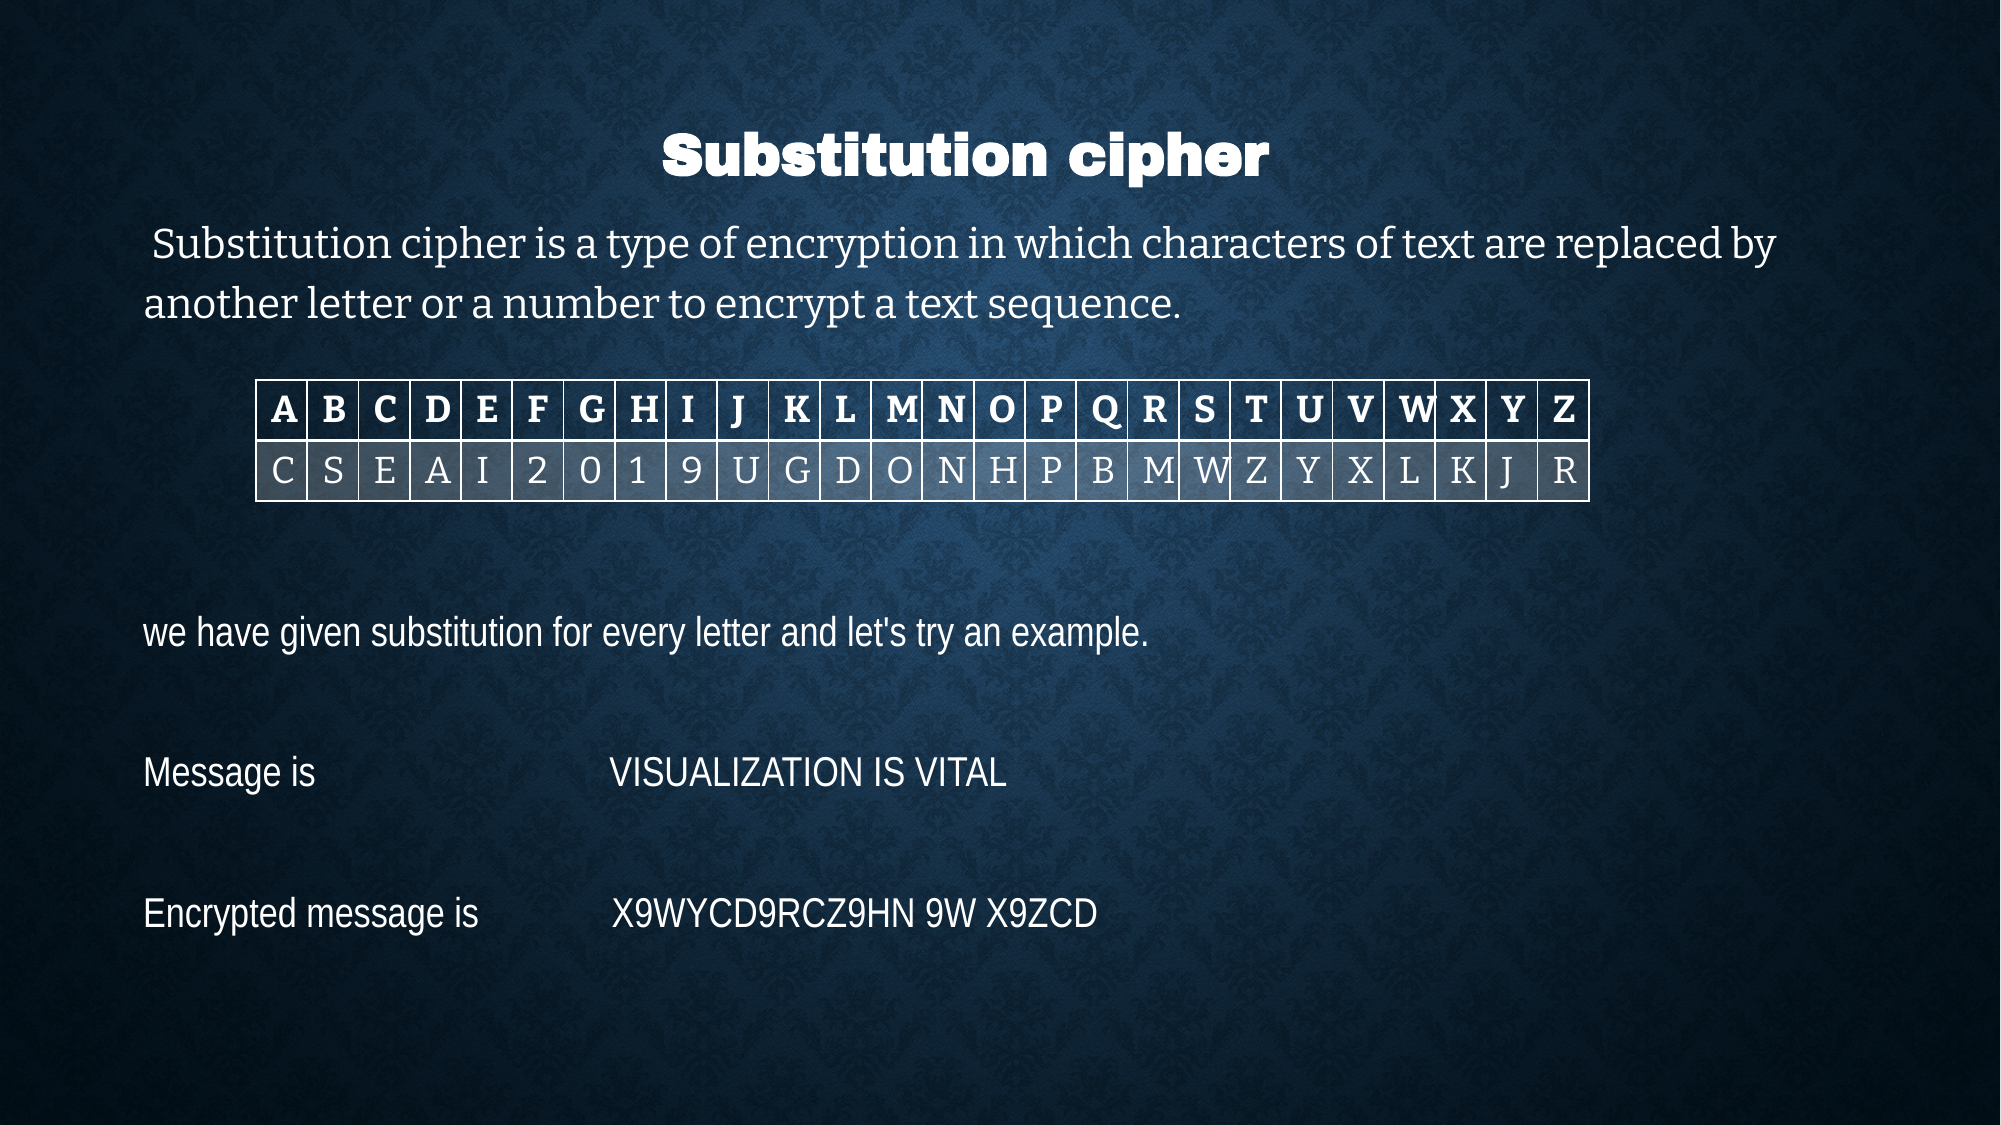

Substitution cipher
 Substitution cipher is a type of encryption in which characters of text are replaced by another letter or a number to encrypt a text sequence.

| A | B | C | D | E | F | G | H | I | J | K | L | M | N | O | P | Q | R | S | T | U | V | W | X | Y | Z |
| --- | --- | --- | --- | --- | --- | --- | --- | --- | --- | --- | --- | --- | --- | --- | --- | --- | --- | --- | --- | --- | --- | --- | --- | --- | --- |
| C | S | E | A | I | 2 | 0 | 1 | 9 | U | G | D | O | N | H | P | B | M | W | Z | Y | X | L | K | J | R |
we have given substitution for every letter and let's try an example.

Message is                               VISUALIZATION IS VITAL

Encrypted message is              X9WYCD9RCZ9HN 9W X9ZCD